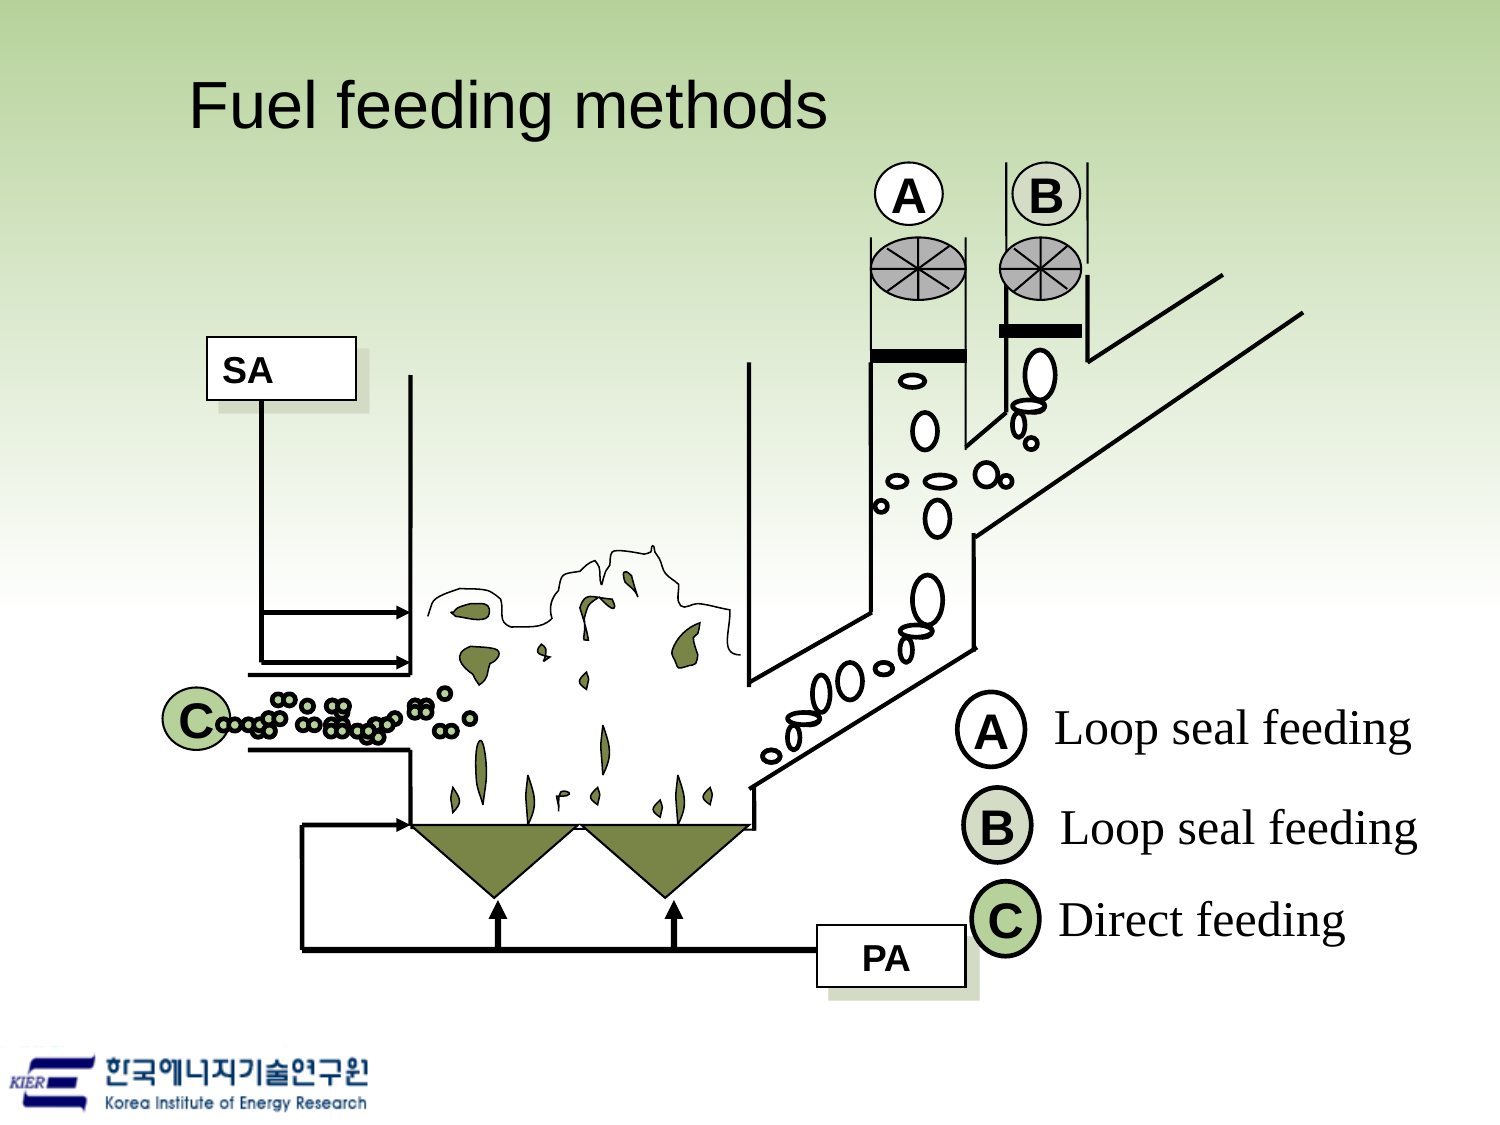

Fuel feeding methods
A

B

SA

Loop seal feeding
C

A

B

Direct feeding
C

PA

Loop seal feeding